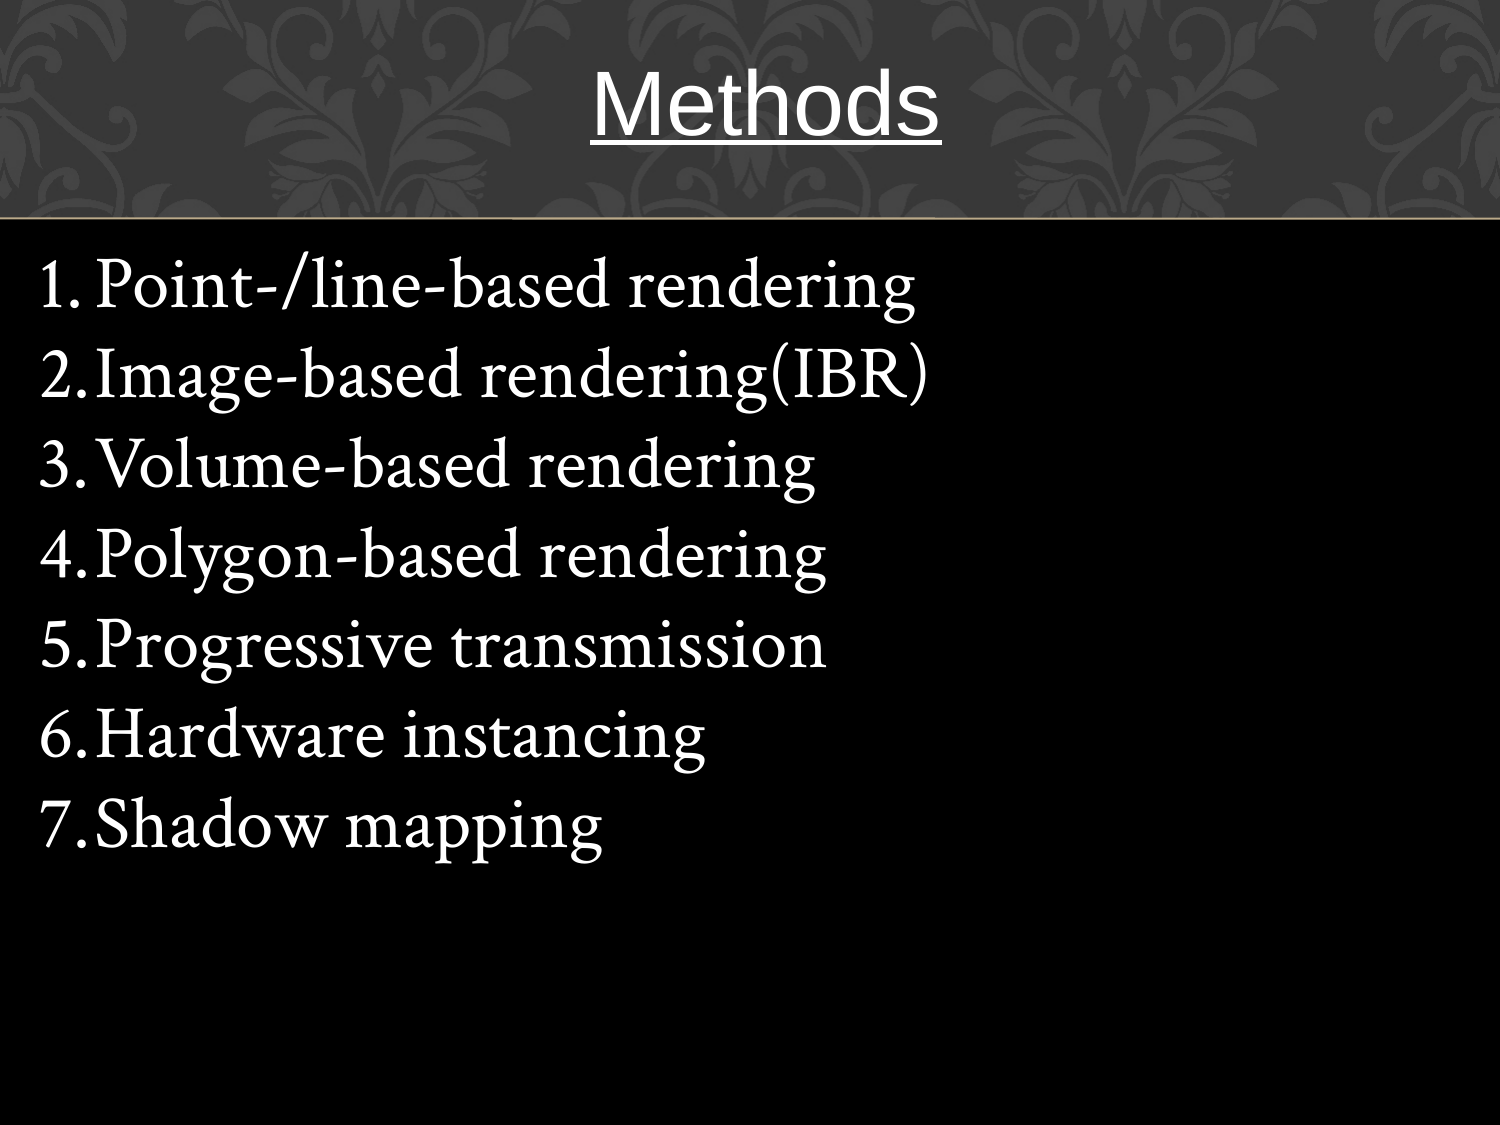

Methods
Point-/line-based rendering
Image-based rendering(IBR)
Volume-based rendering
Polygon-based rendering
Progressive transmission
Hardware instancing
Shadow mapping